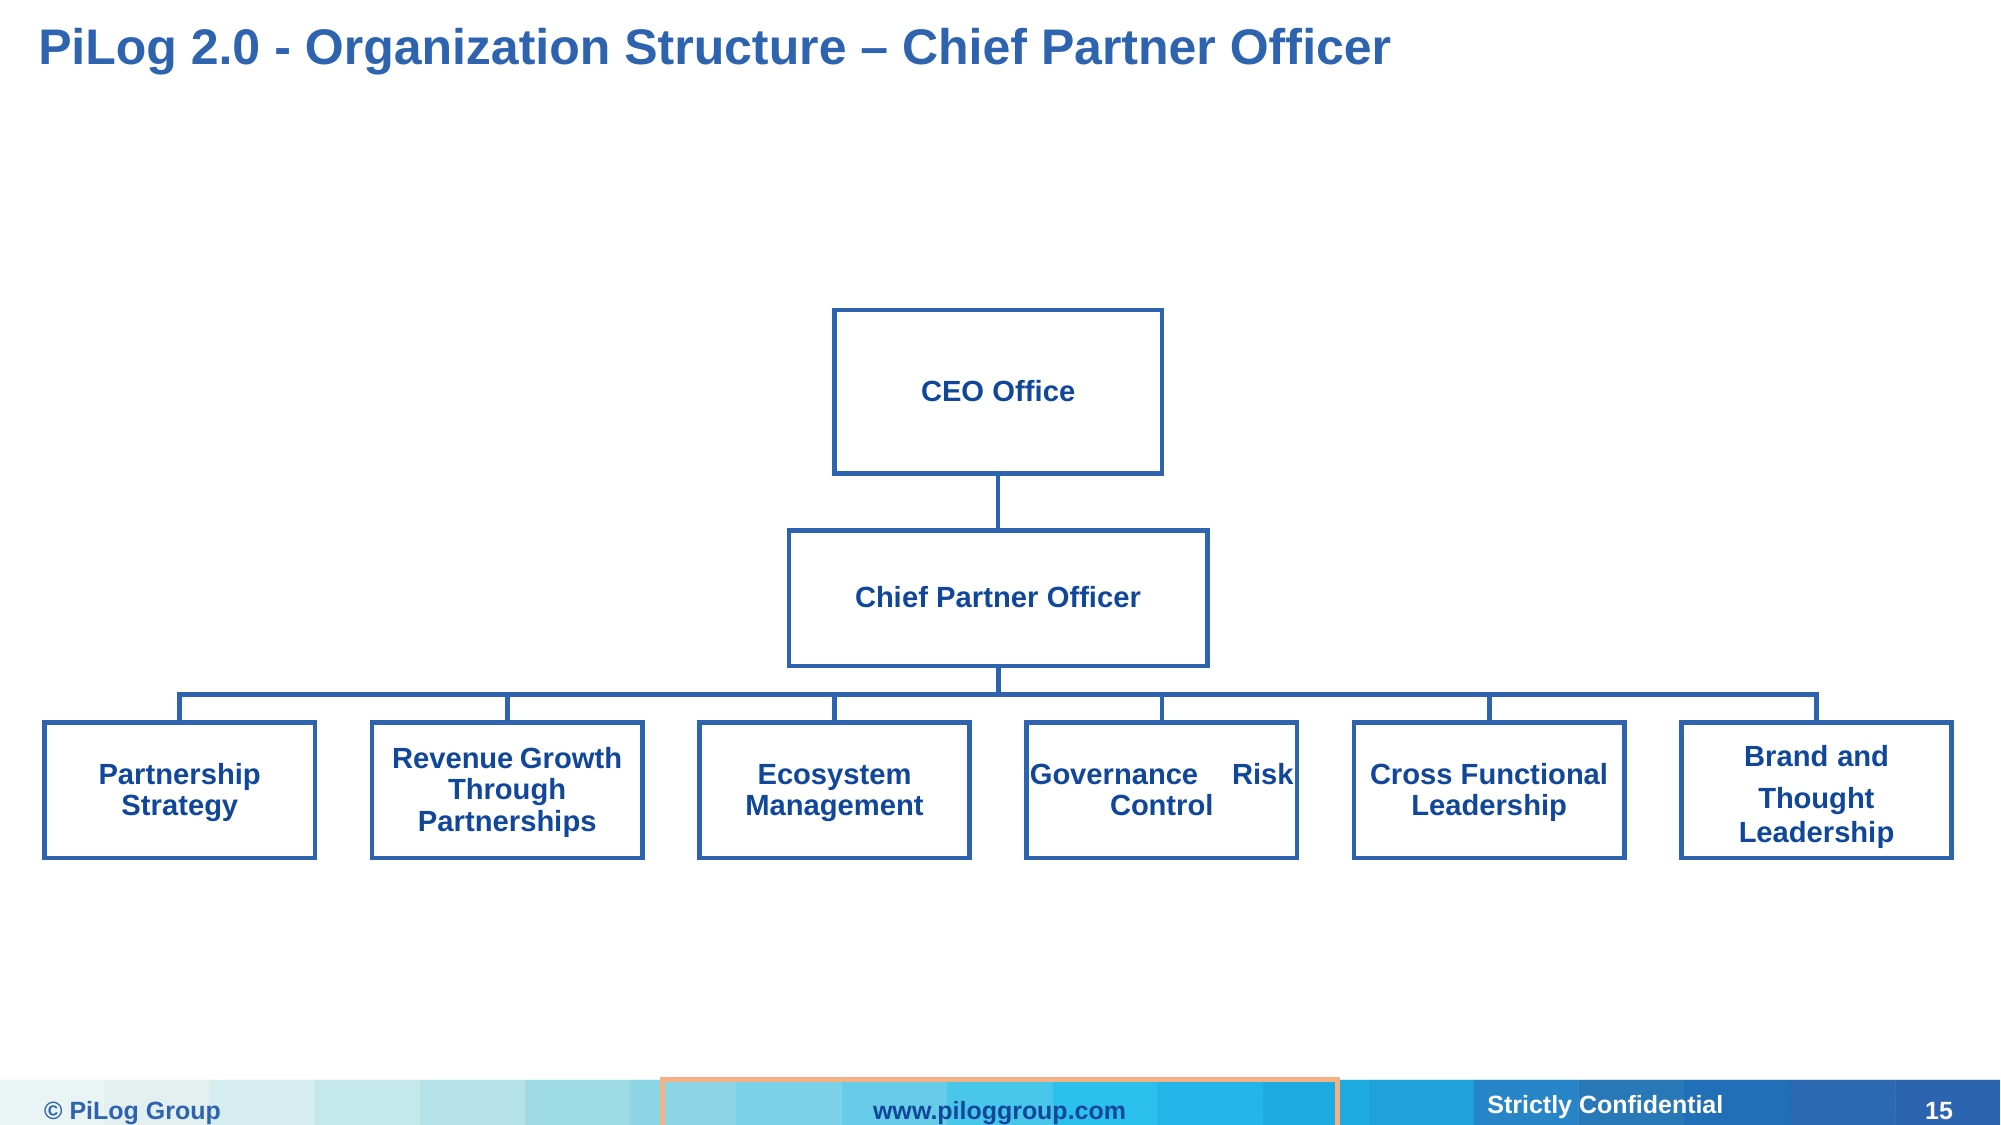

PiLog 2.0 - Organization Structure – Chief Partner Officer

CEO Office
Chief Partner Officer
Partnership Strategy
Revenue Growth Through Partnerships
Ecosystem Management
Governance & Risk Control
Cross Functional Leadership
Brand and Thought Leadership

© PiLog Group
www.piloggroup.com
15
Strictly Confidential